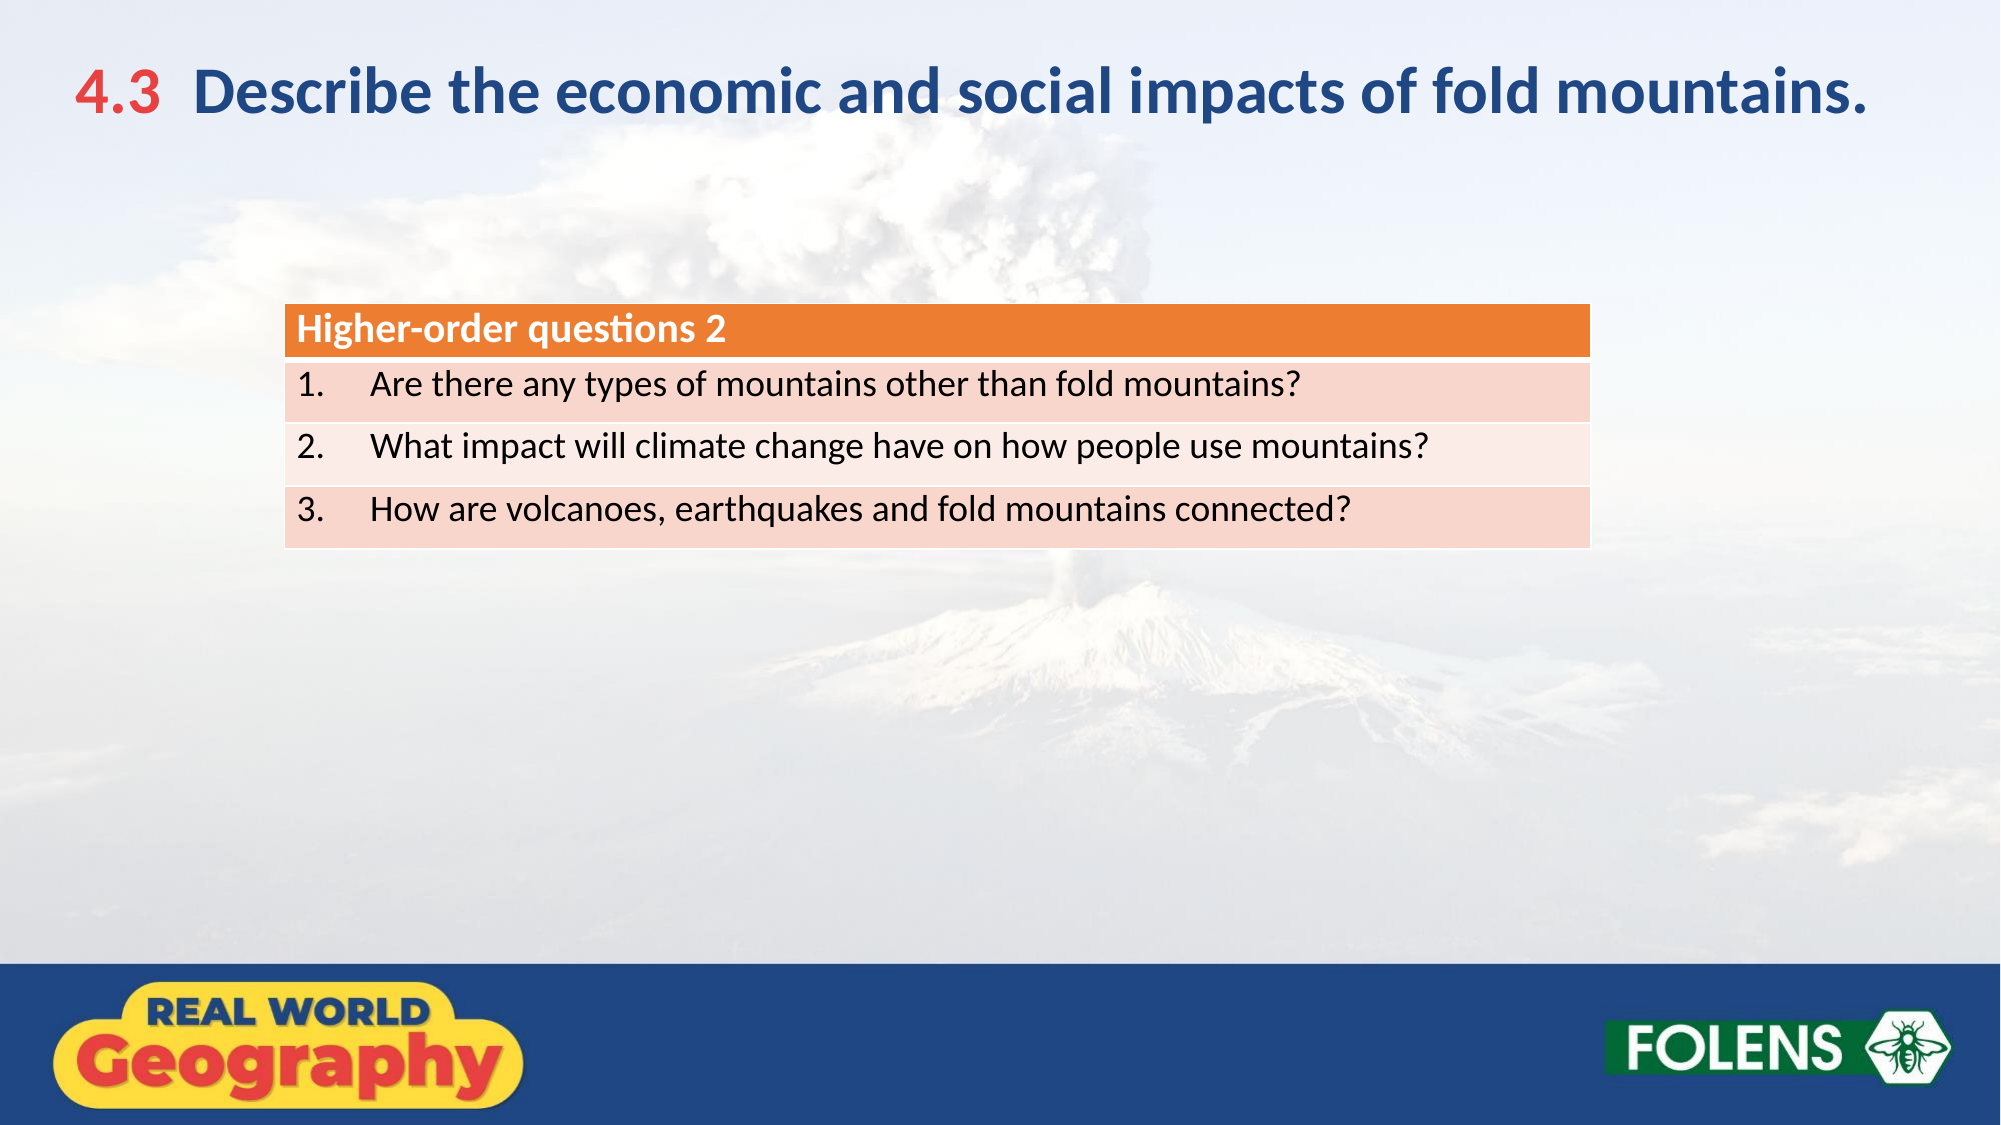

4.3 	Describe the economic and social impacts of fold mountains.
| Higher-order questions 2 |
| --- |
| 1. Are there any types of mountains other than fold mountains? |
| 2. What impact will climate change have on how people use mountains? |
| 3. How are volcanoes, earthquakes and fold mountains connected? |